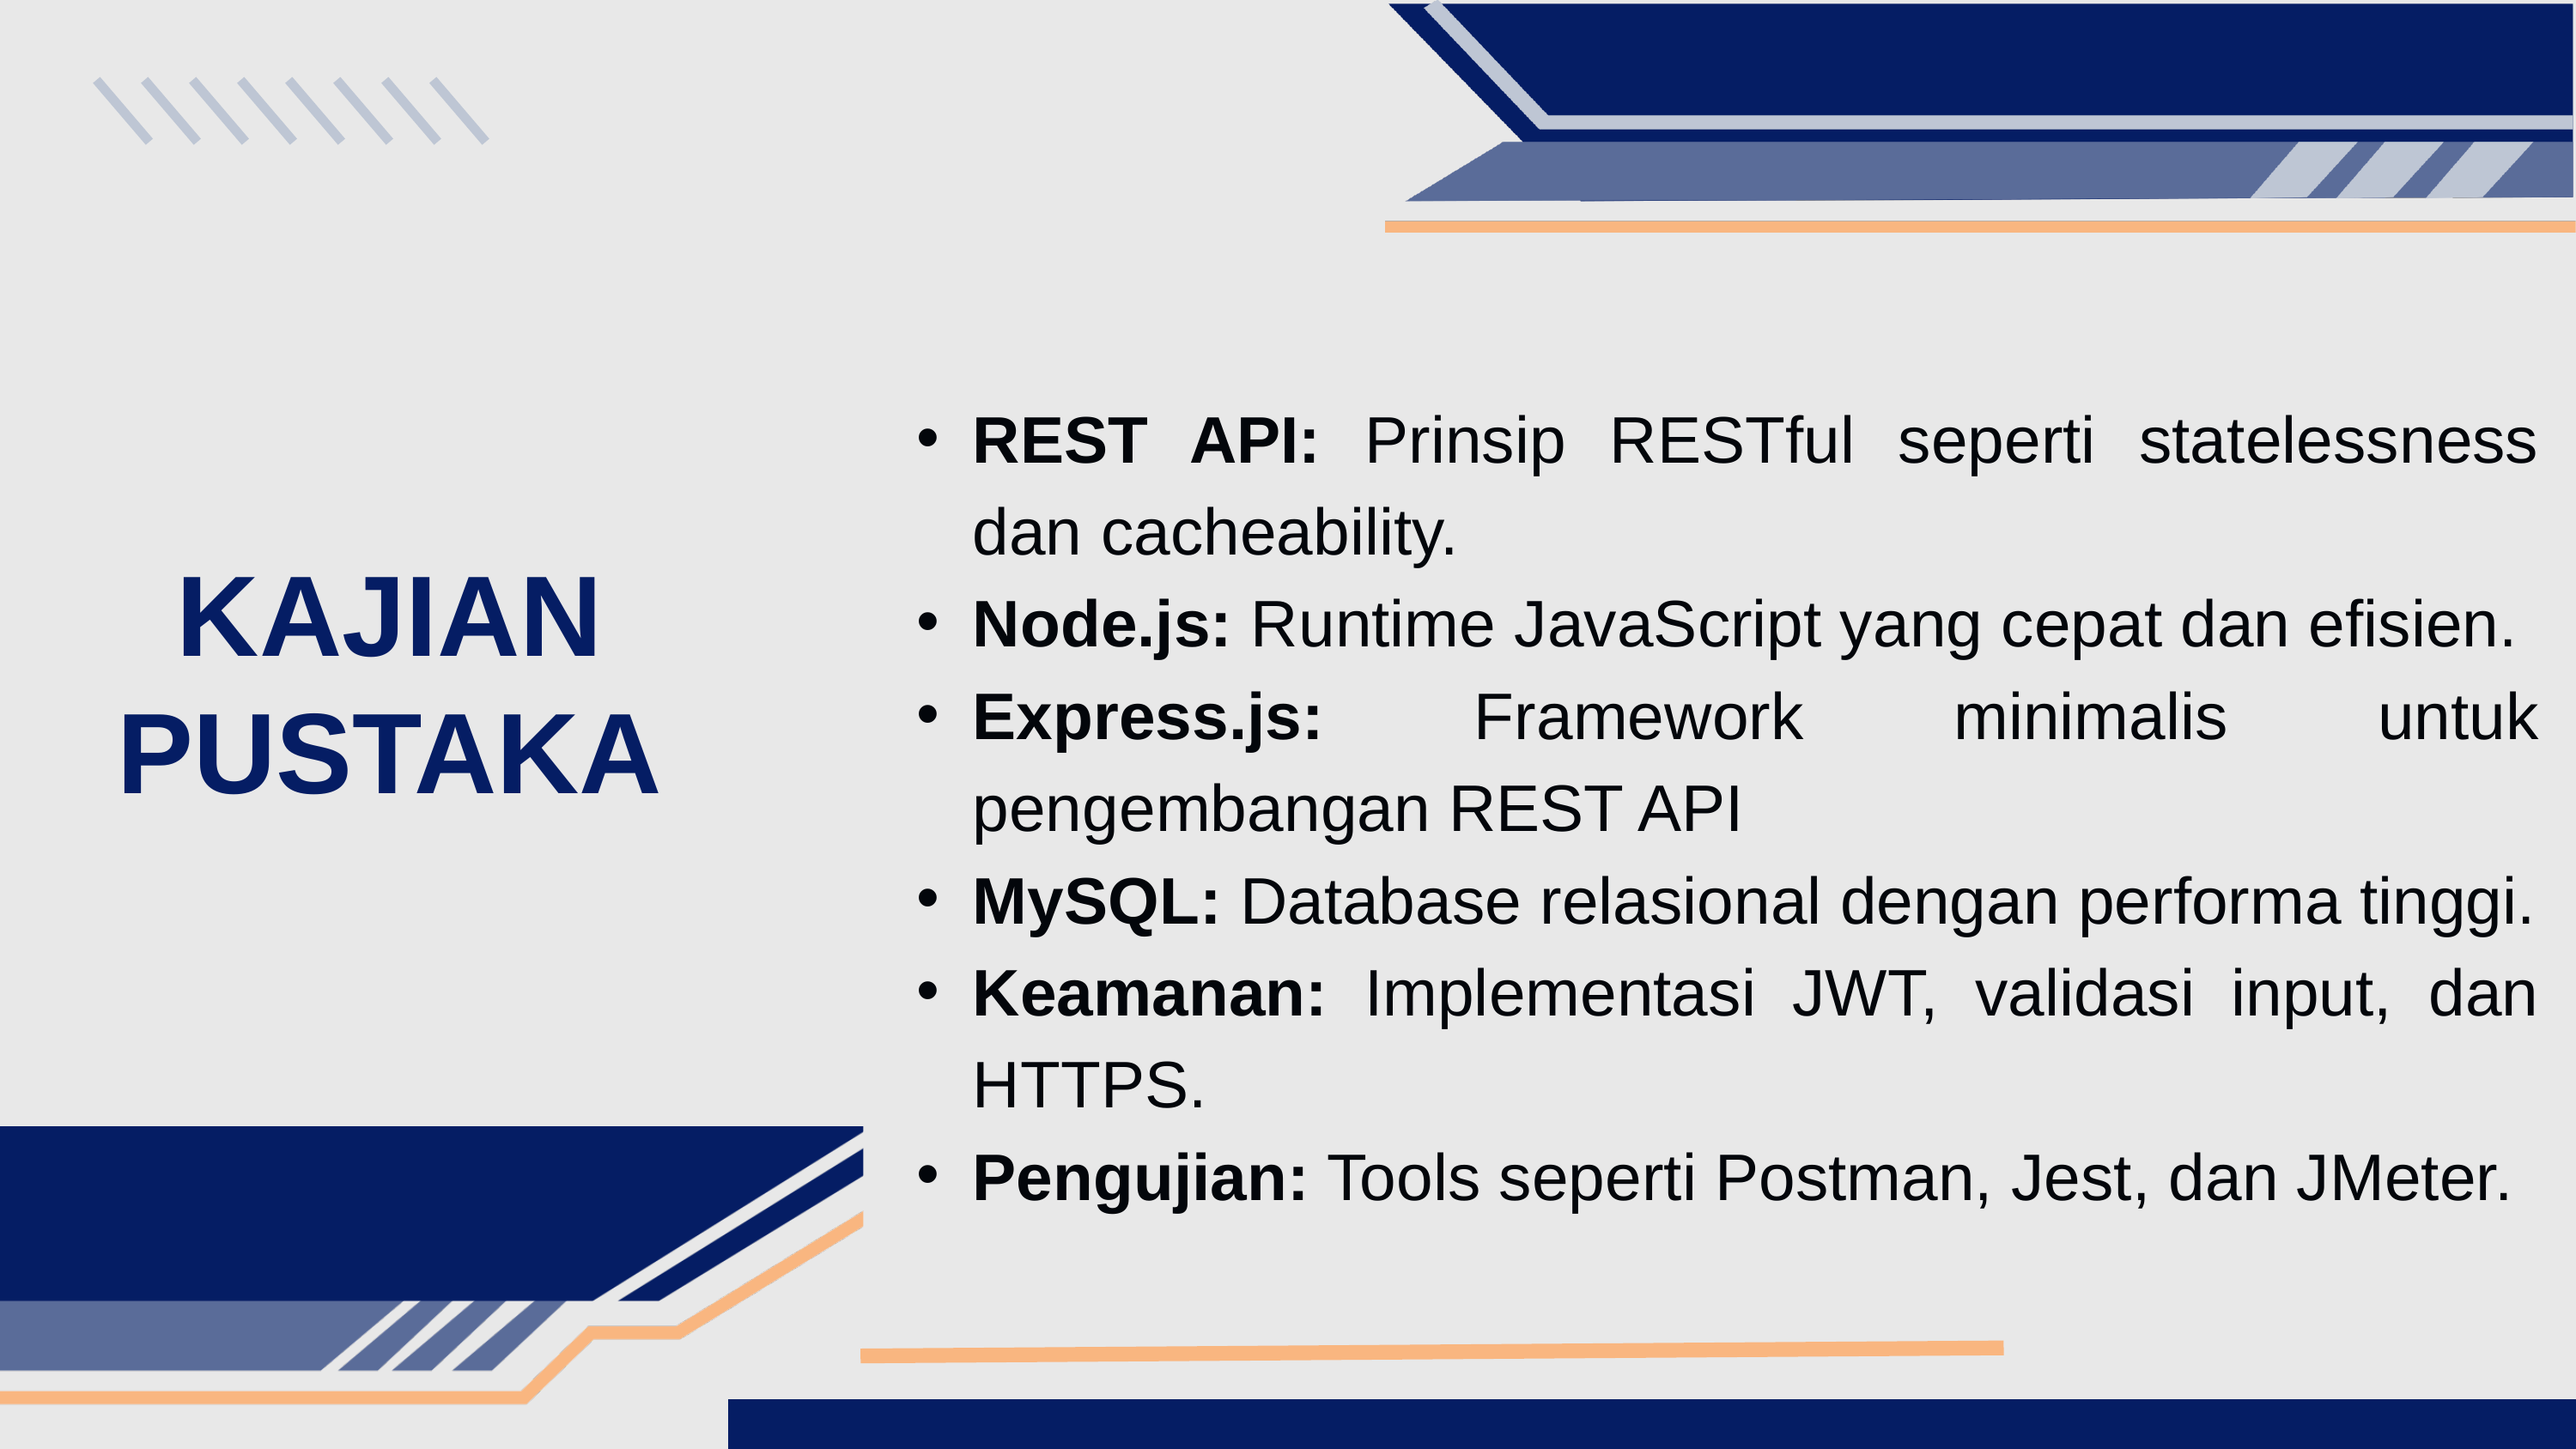

REST API: Prinsip RESTful seperti statelessness dan cacheability.
Node.js: Runtime JavaScript yang cepat dan efisien.
Express.js: Framework minimalis untuk pengembangan REST API
MySQL: Database relasional dengan performa tinggi.
Keamanan: Implementasi JWT, validasi input, dan HTTPS.
Pengujian: Tools seperti Postman, Jest, dan JMeter.
KAJIAN PUSTAKA